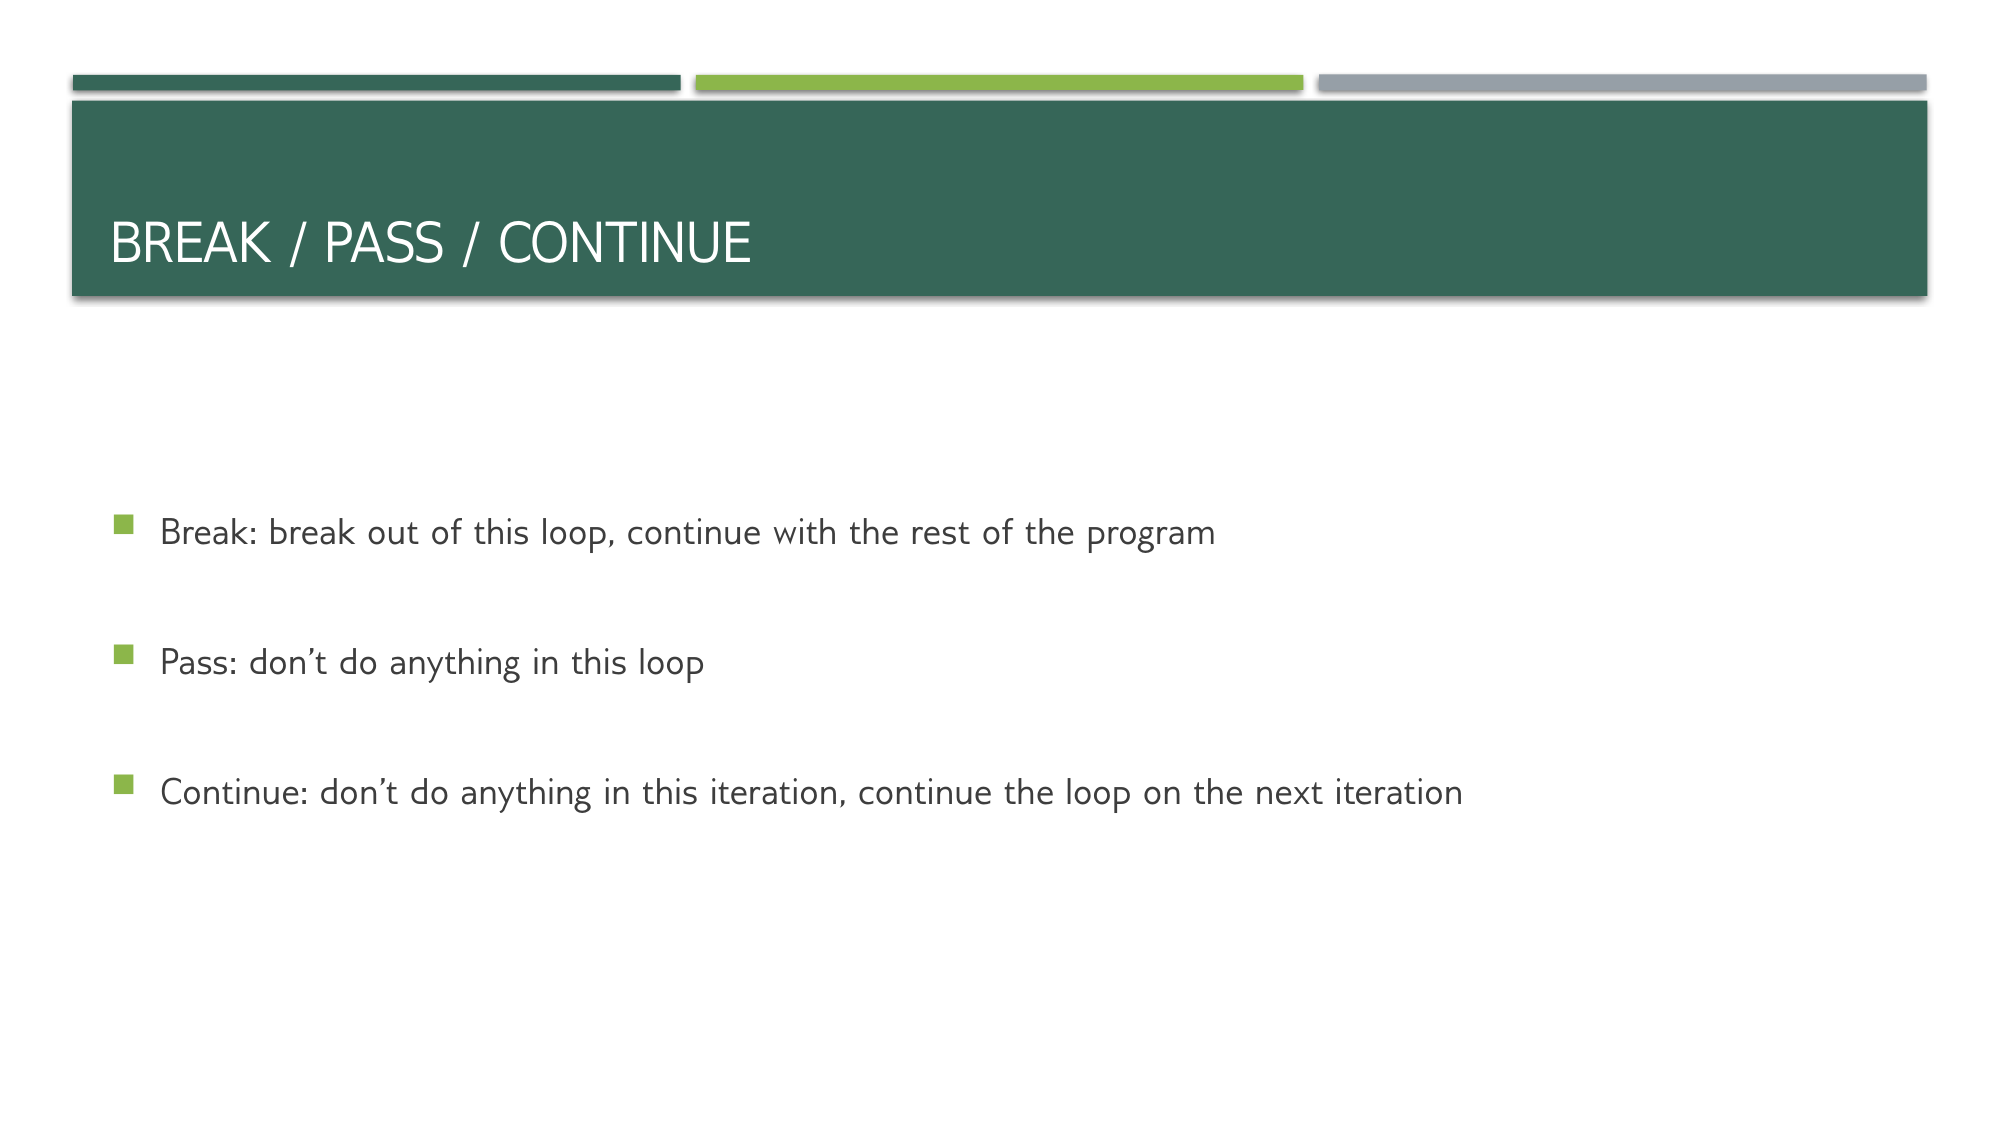

# Break / pass / continue
Break: break out of this loop, continue with the rest of the program

Pass: don’t do anything in this loop

Continue: don’t do anything in this iteration, continue the loop on the next iteration